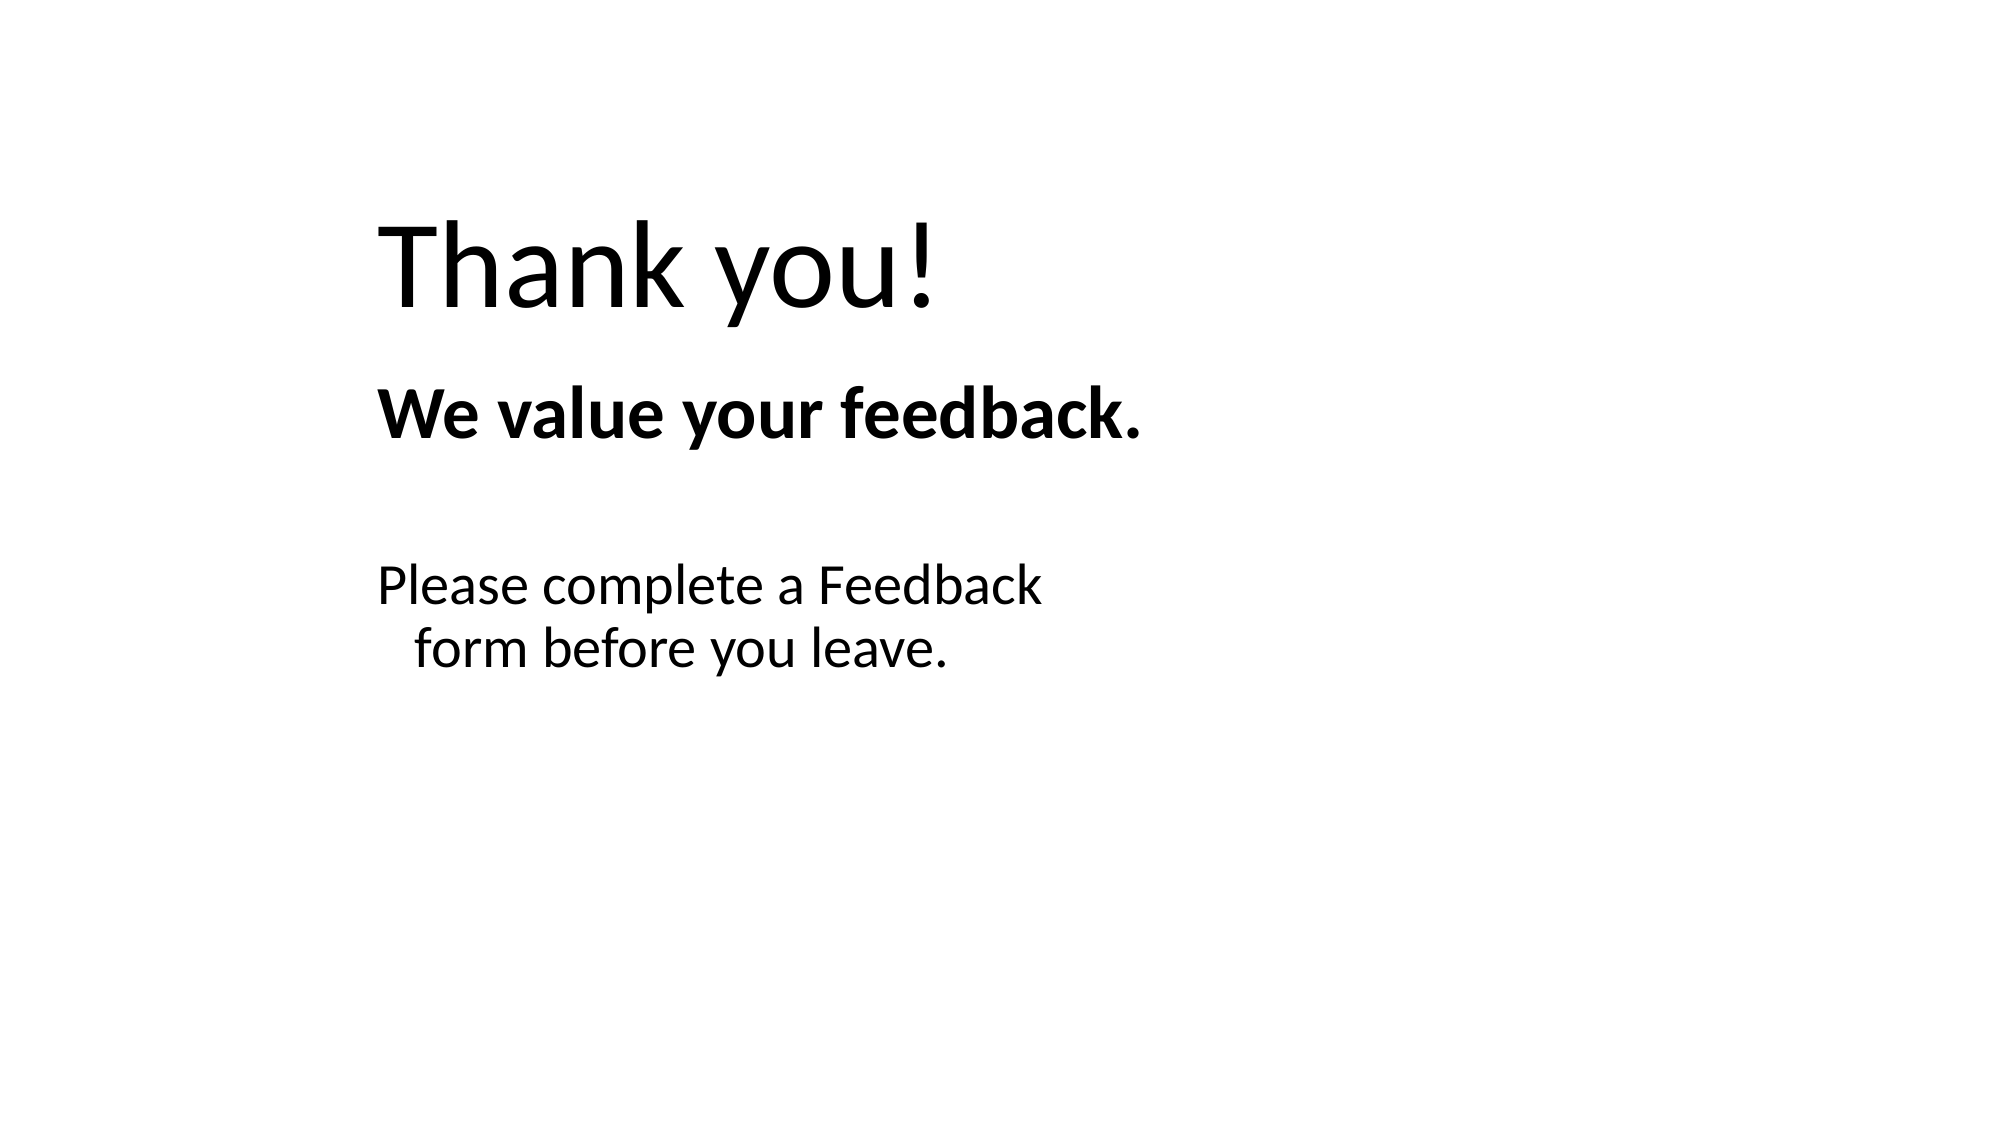

Thank you!
We value your feedback.
Please complete a Feedback form before you leave.